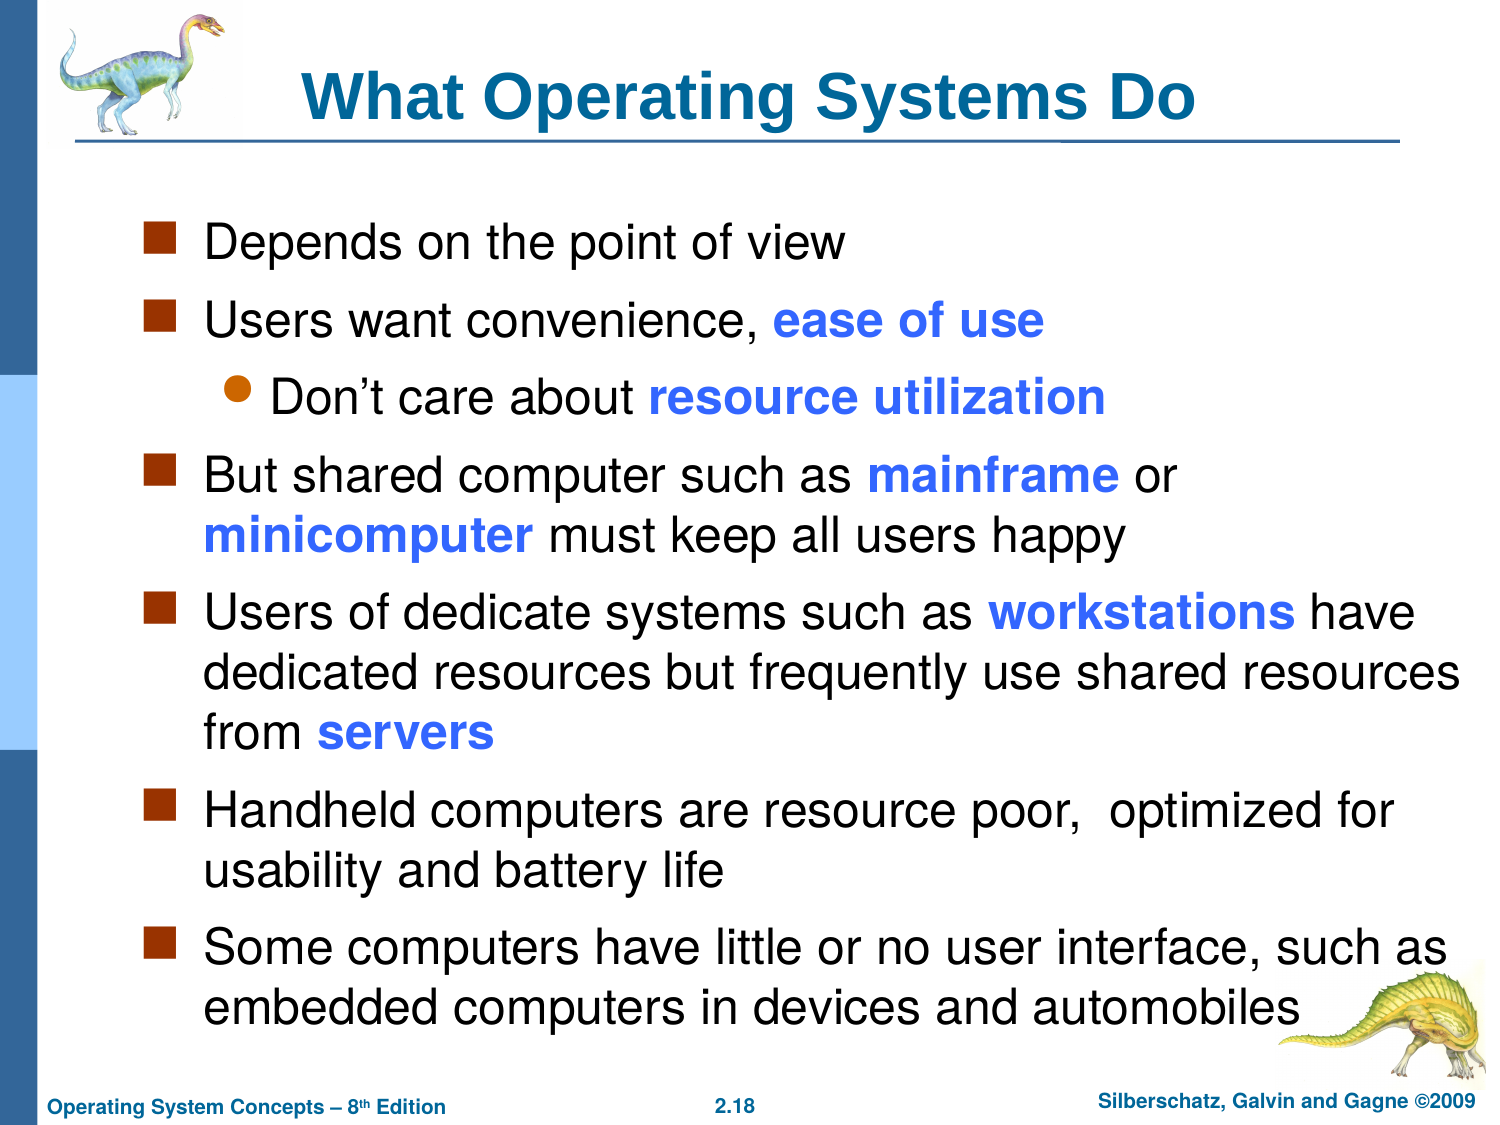

What Operating Systems Do
Depends on the point of view
Users want convenience, ease of use
Don’t care about resource utilization
But shared computer such as mainframe or minicomputer must keep all users happy
Users of dedicate systems such as workstations have dedicated resources but frequently use shared resources from servers
Handheld computers are resource poor,  optimized for usability and battery life
Some computers have little or no user interface, such as embedded computers in devices and automobiles